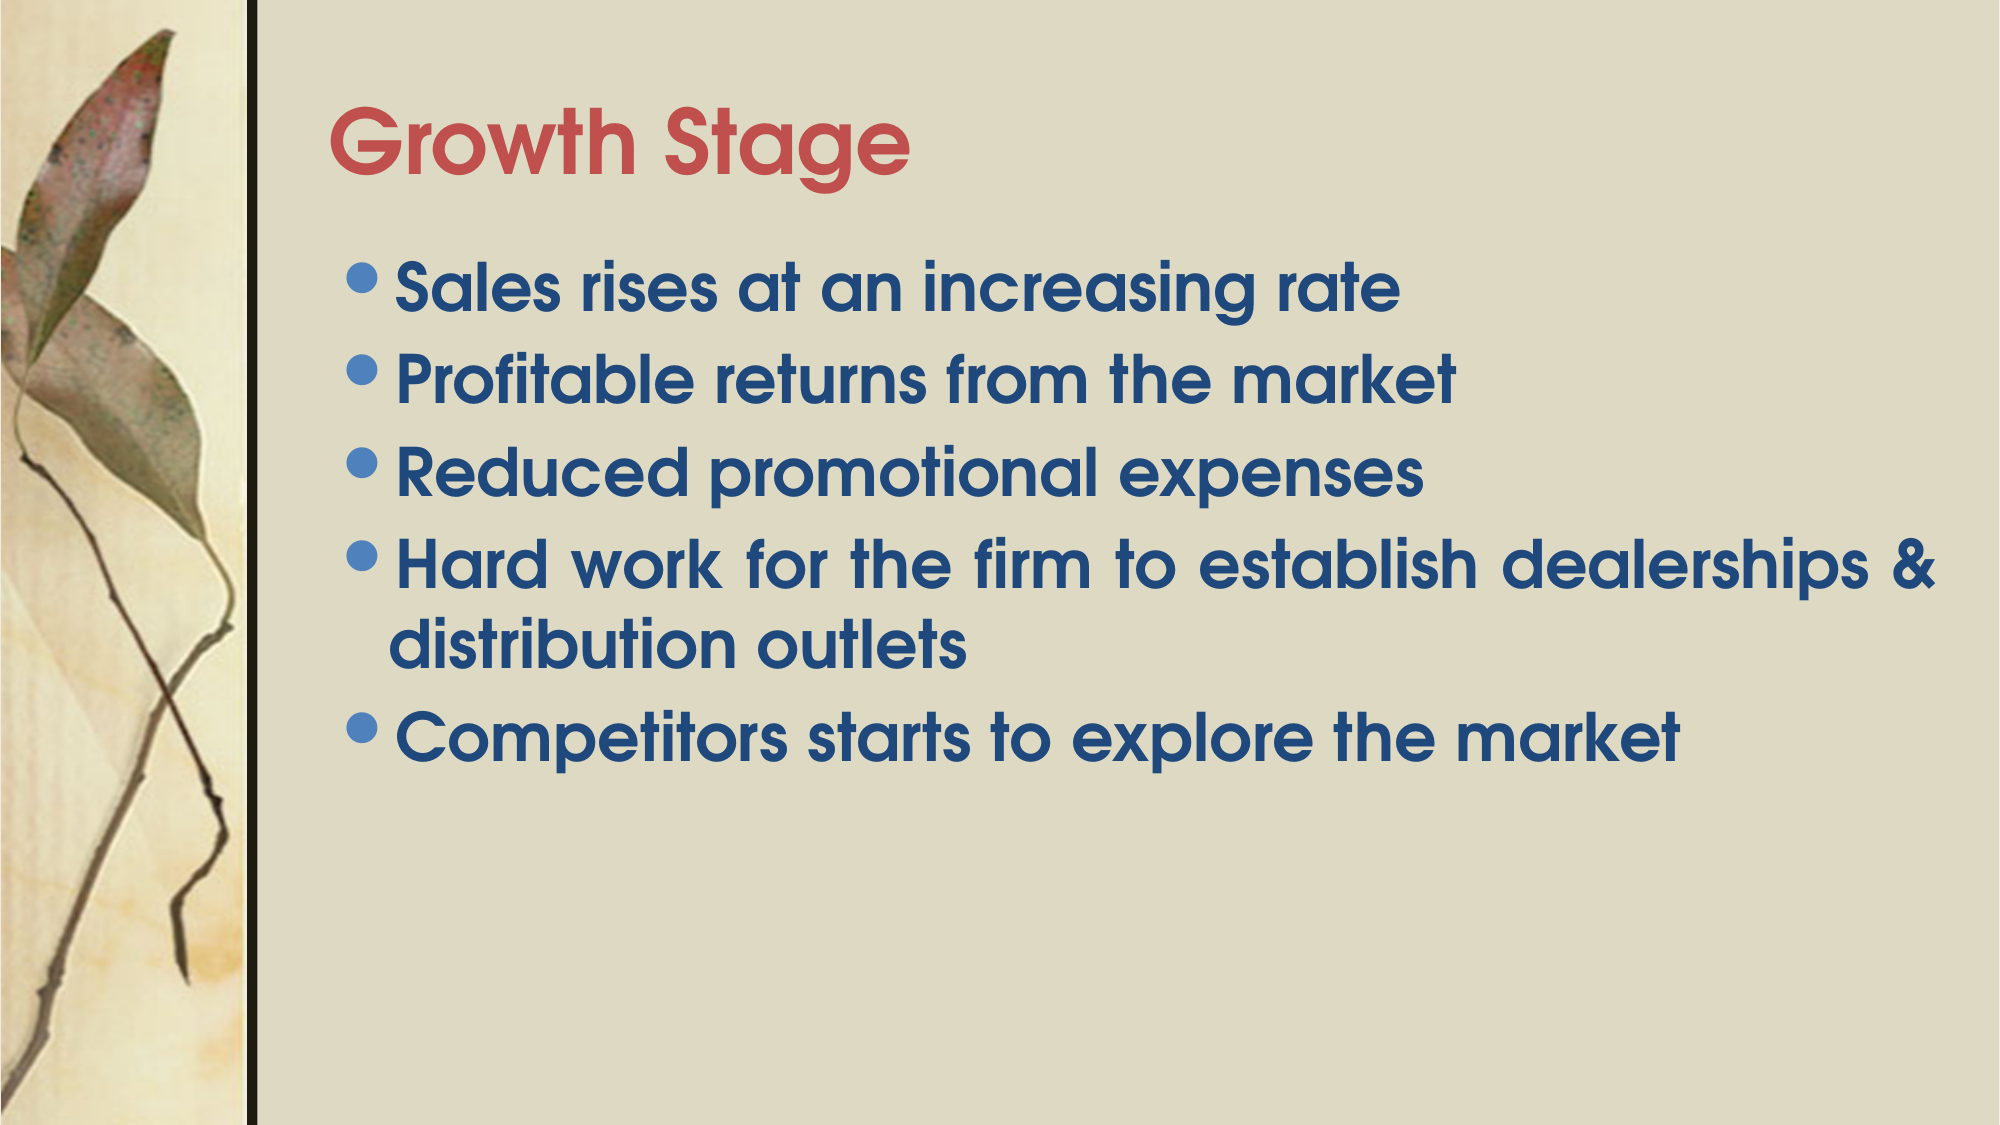

# Growth Stage
Sales rises at an increasing rate
Profitable returns from the market
Reduced promotional expenses
Hard work for the firm to establish dealerships & distribution outlets
Competitors starts to explore the market